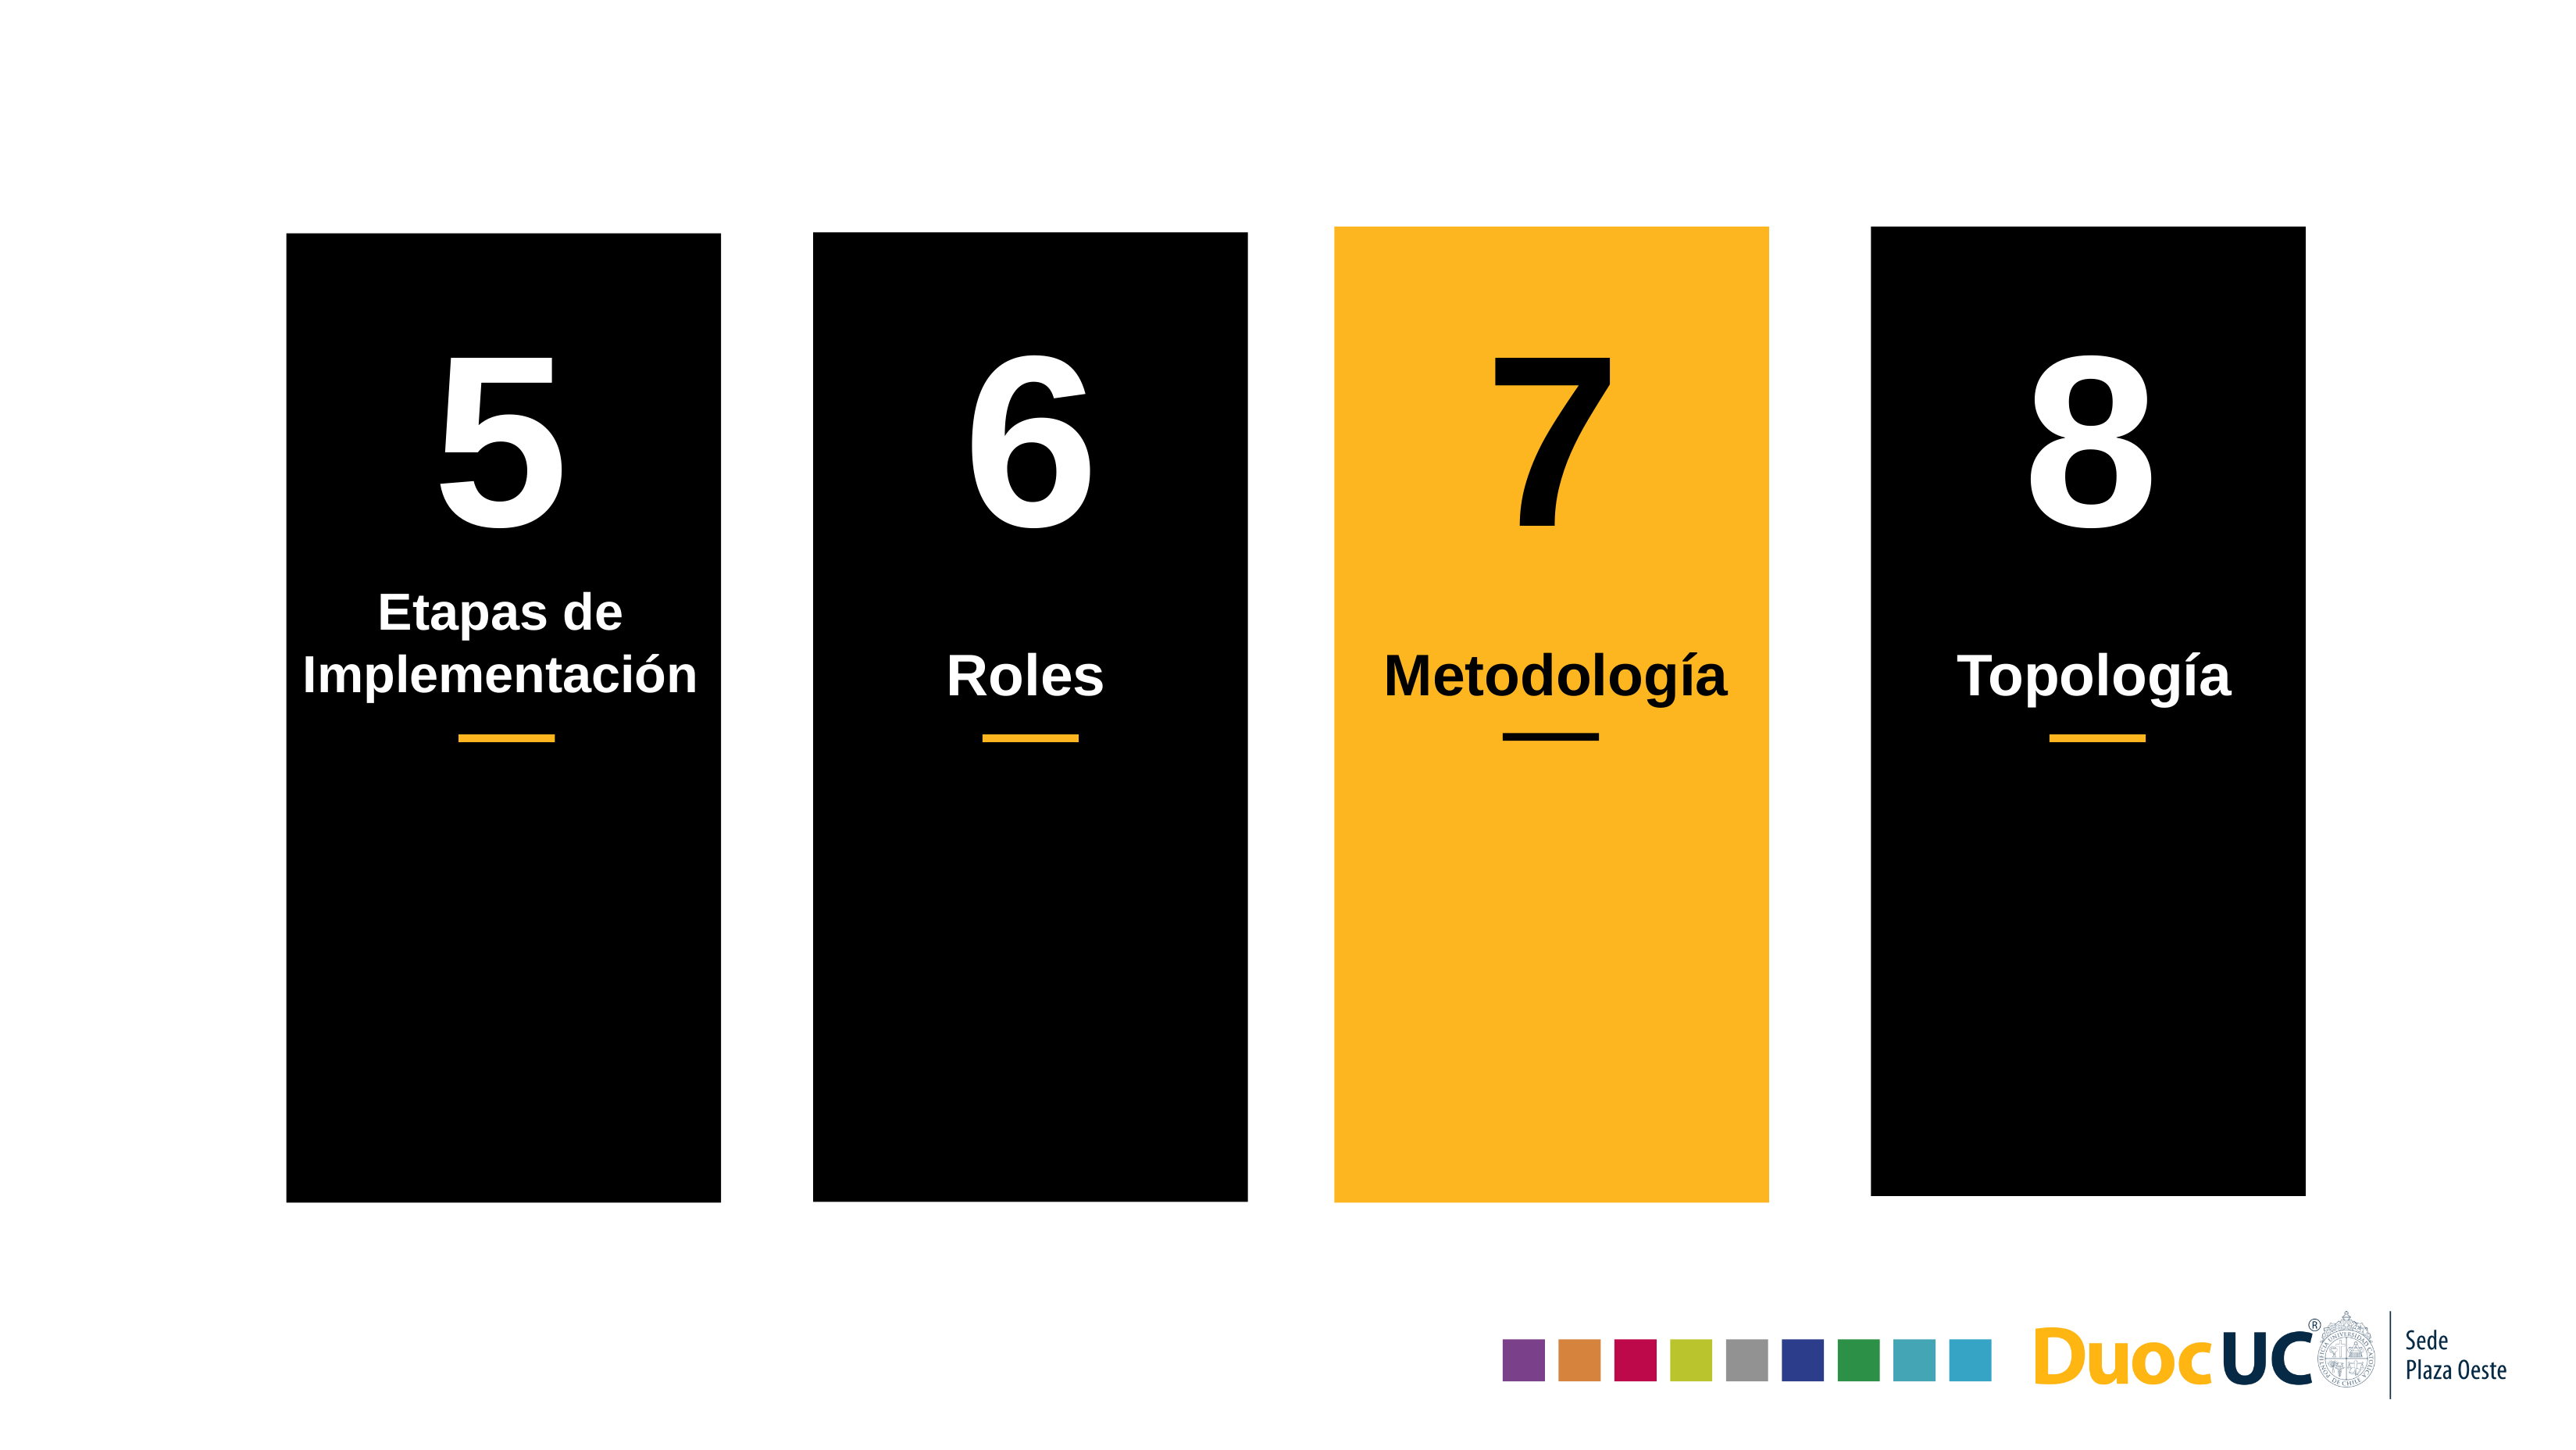

5
6
7
8
Etapas de Implementación
Roles
Metodología
Topología